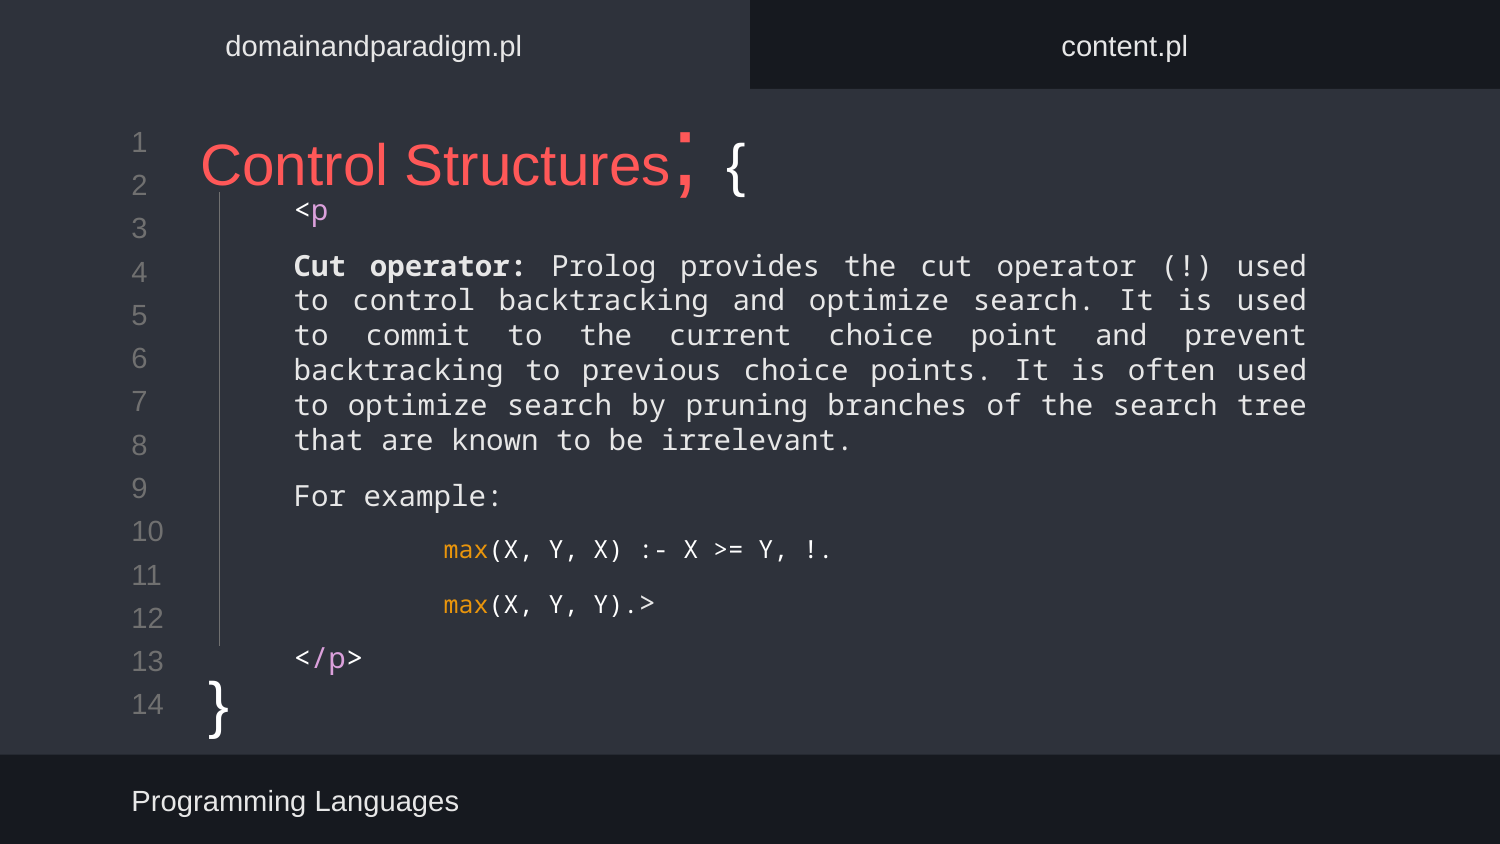

domainandparadigm.pl
content.pl
# Control Structures; {
}
<p
Cut operator: Prolog provides the cut operator (!) used to control backtracking and optimize search. It is used to commit to the current choice point and prevent backtracking to previous choice points. It is often used to optimize search by pruning branches of the search tree that are known to be irrelevant.
For example:
	max(X, Y, X) :- X >= Y, !.
	max(X, Y, Y).>
</p>

Programming Languages